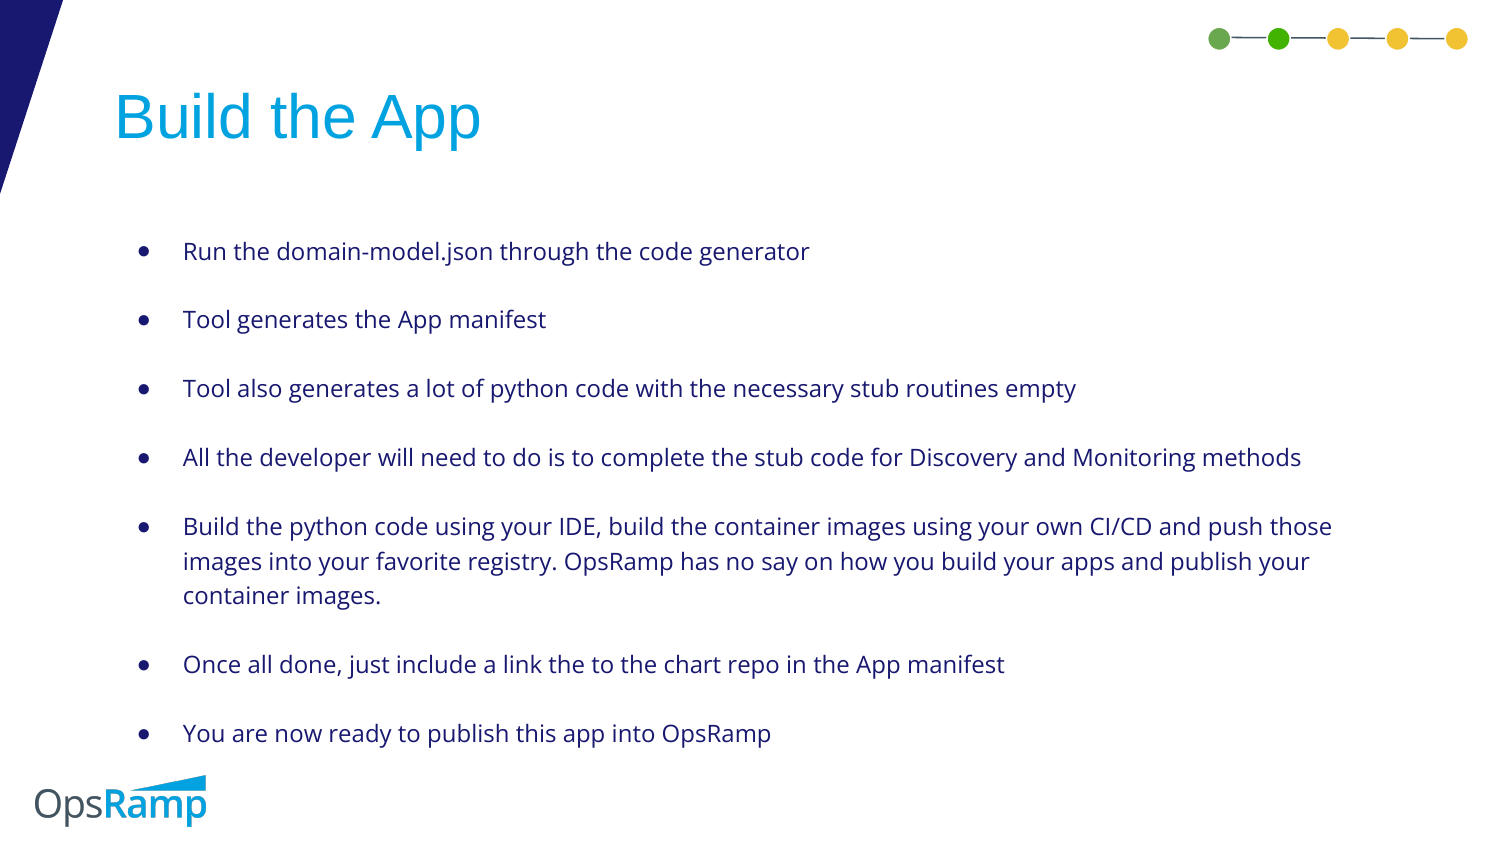

# Build the App

Run the domain-model.json through the code generator

Tool generates the App manifest

Tool also generates a lot of python code with the necessary stub routines empty

All the developer will need to do is to complete the stub code for Discovery and Monitoring methods

Build the python code using your IDE, build the container images using your own CI/CD and push those images into your favorite registry. OpsRamp has no say on how you build your apps and publish your container images.

Once all done, just include a link the to the chart repo in the App manifest

You are now ready to publish this app into OpsRamp